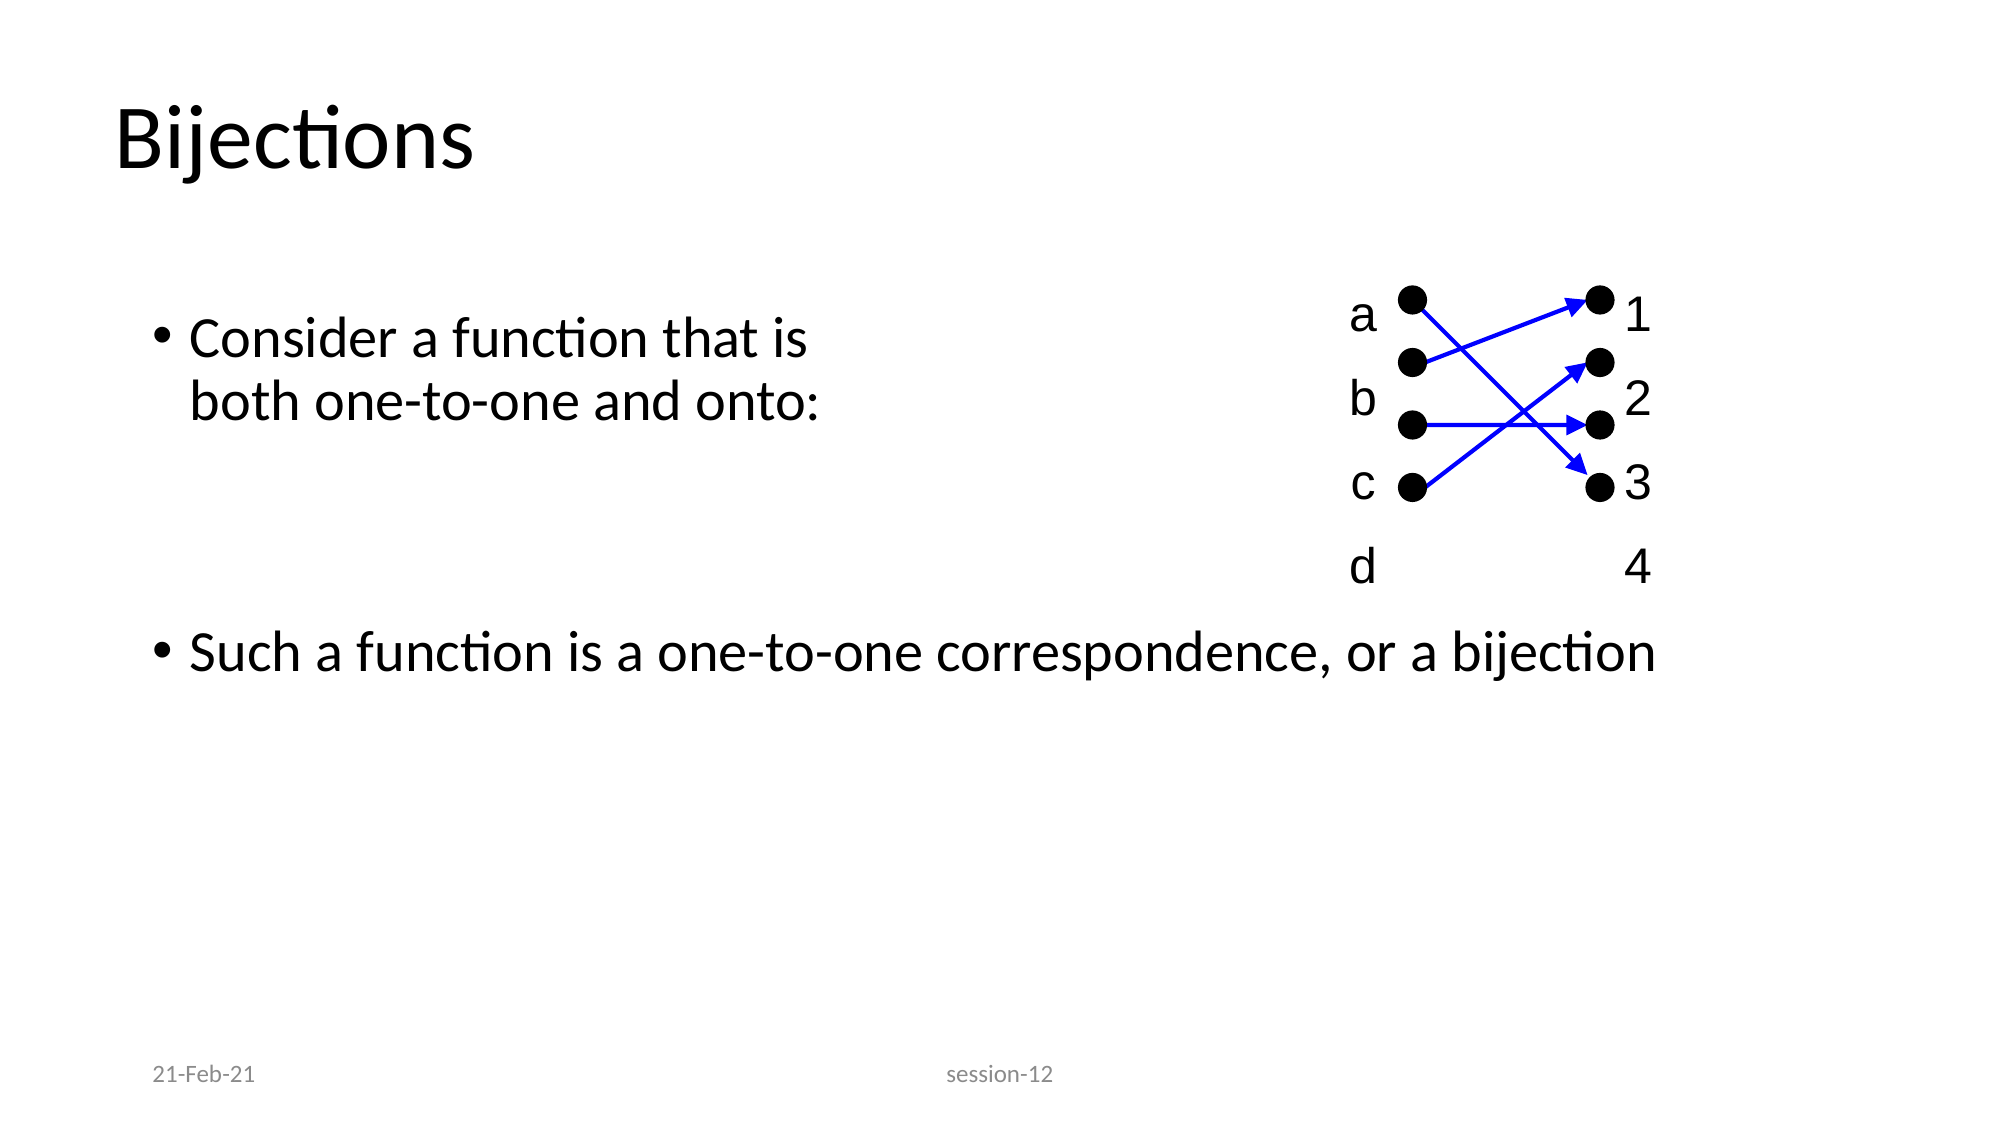

# Bijections
a
b
c
d
1
2
3
4

Consider a function that is
both one-to-one and onto:

Such a function is a one-to-one correspondence, or a bijection
21-Feb-21
session-12